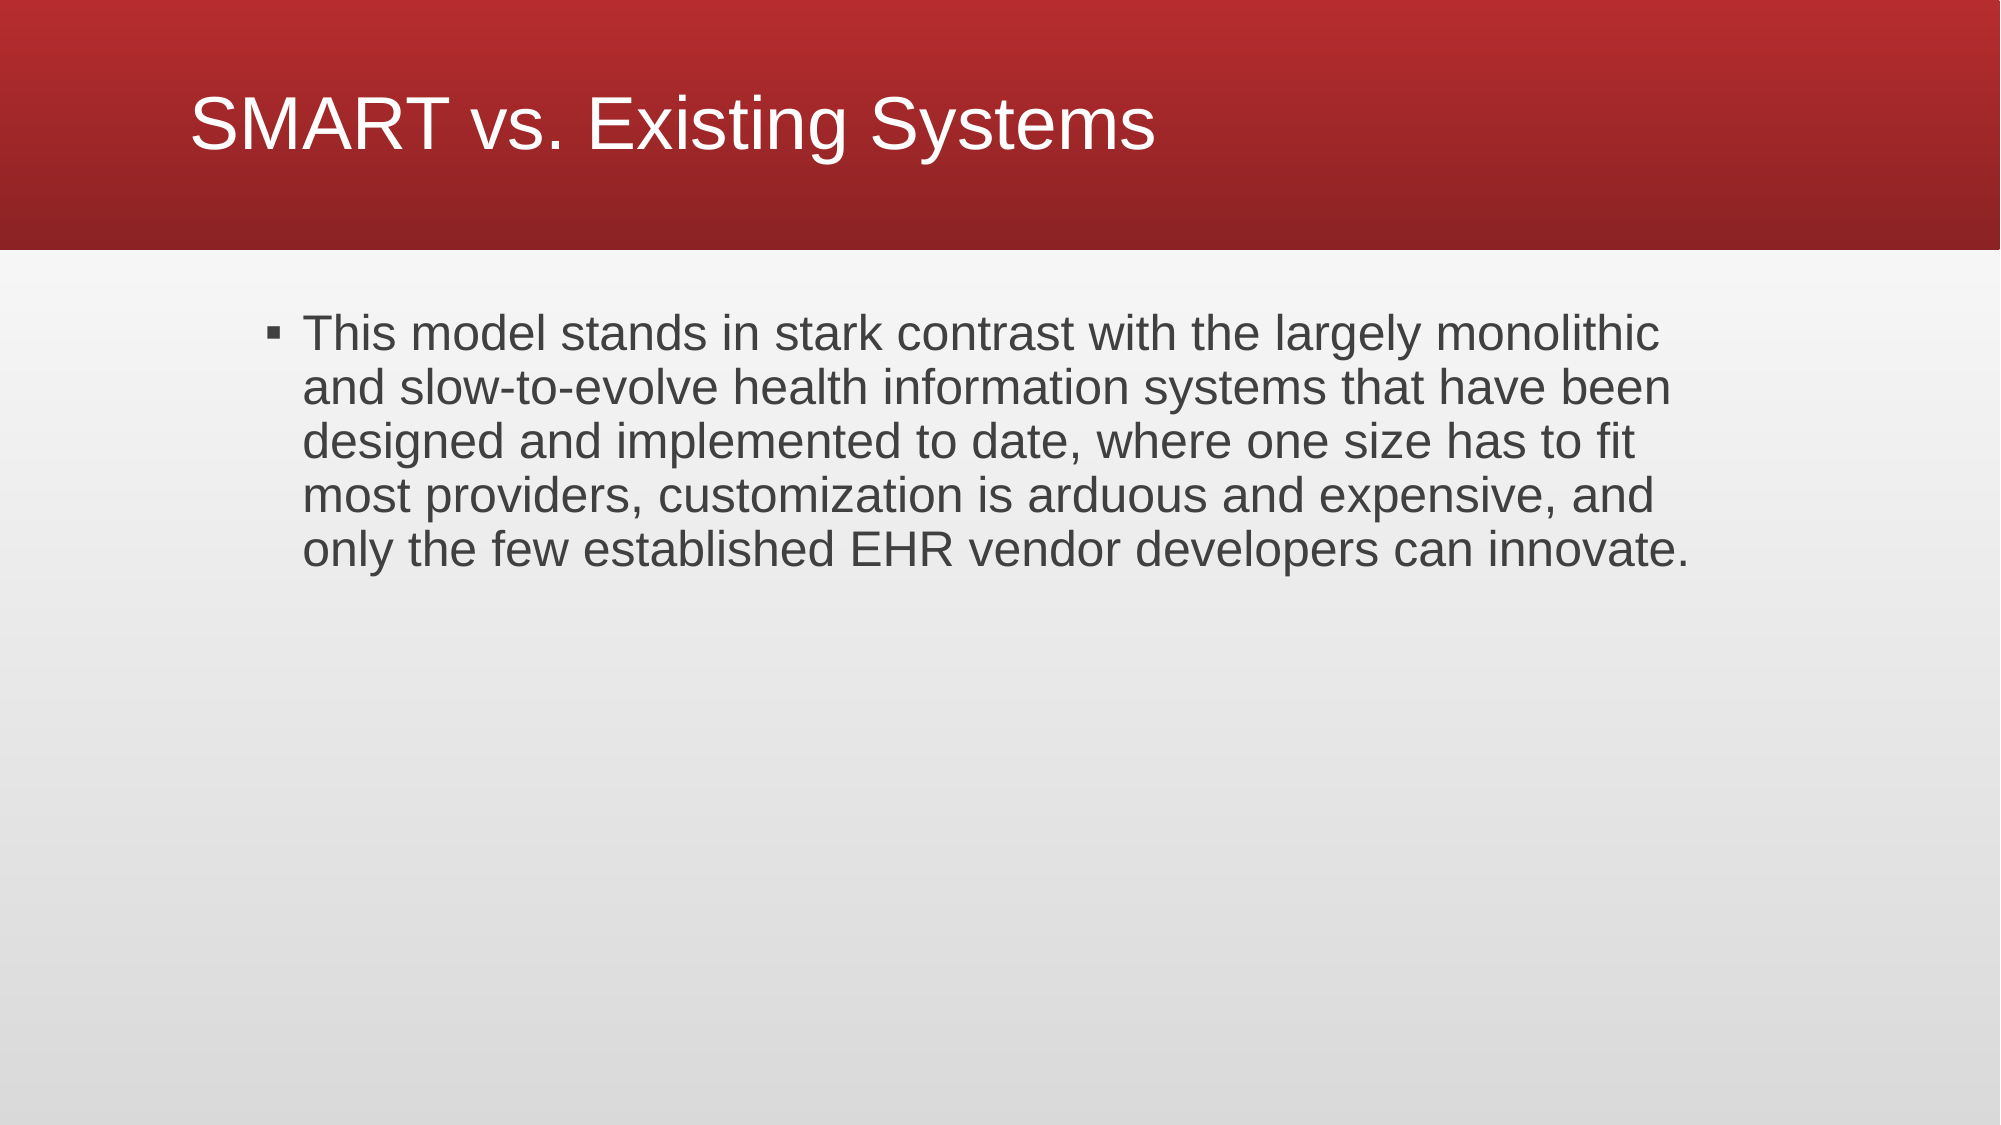

# SMART vs. Existing Systems
This model stands in stark contrast with the largely monolithic and slow-to-evolve health information systems that have been designed and implemented to date, where one size has to ﬁt most providers, customization is arduous and expensive, and only the few established EHR vendor developers can innovate.